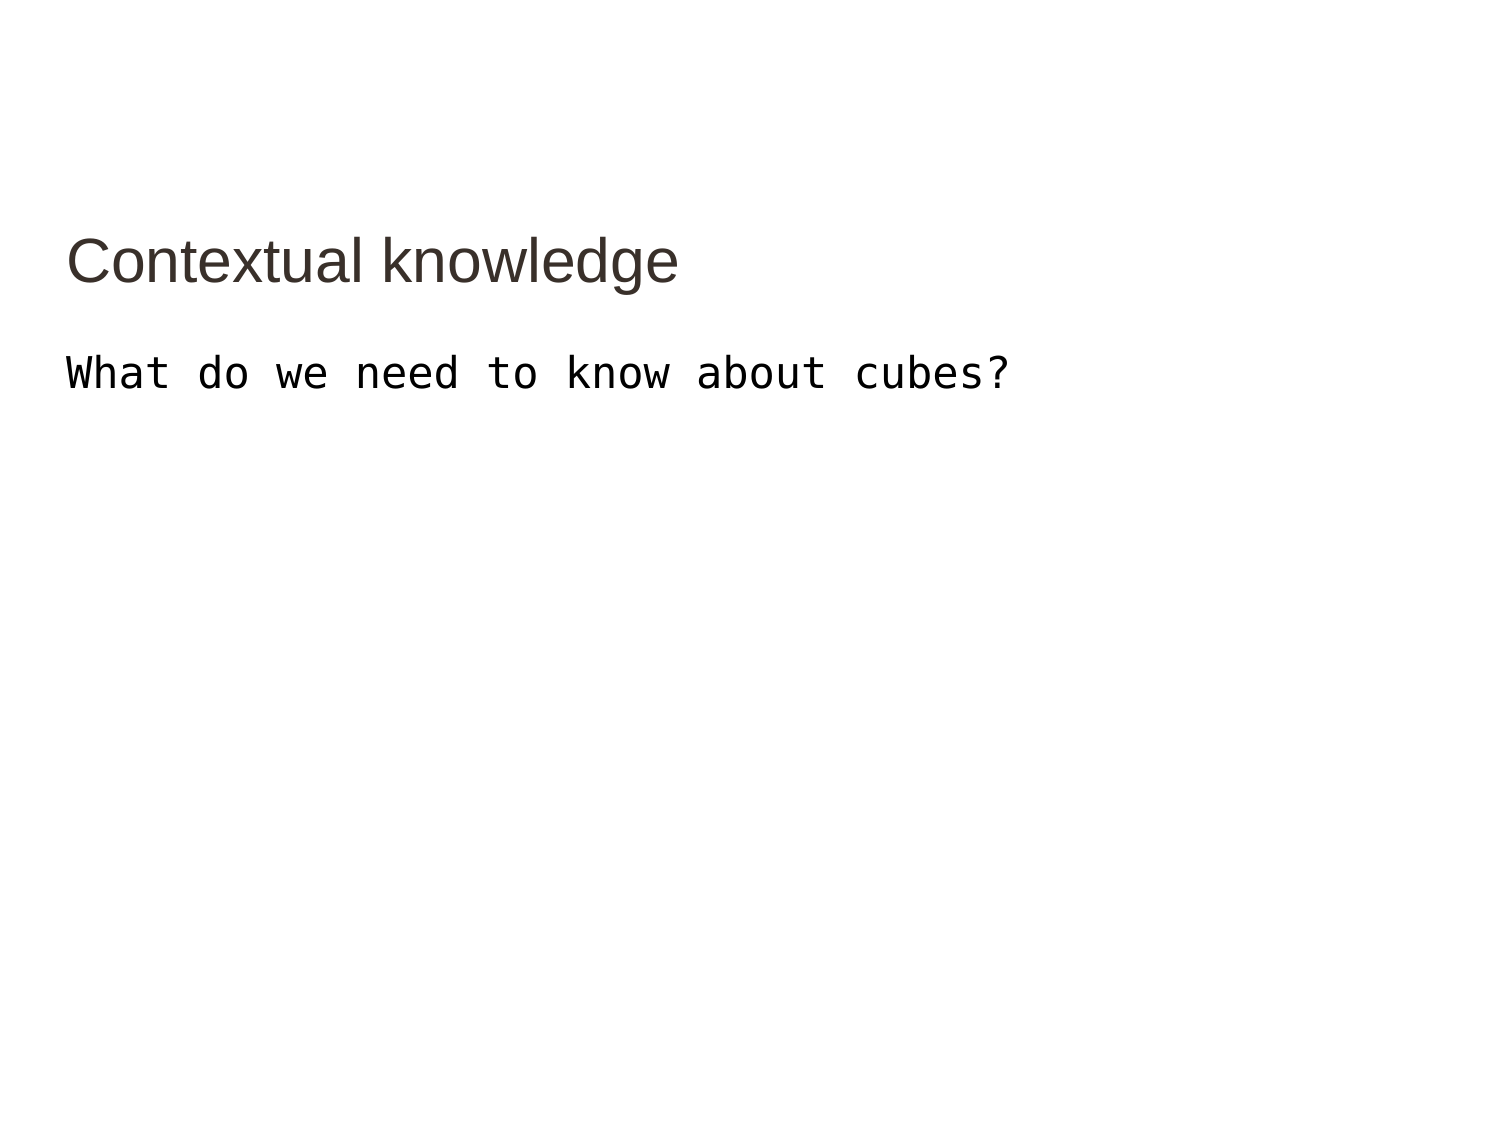

# Contextual knowledge
What do we need to know about cubes?